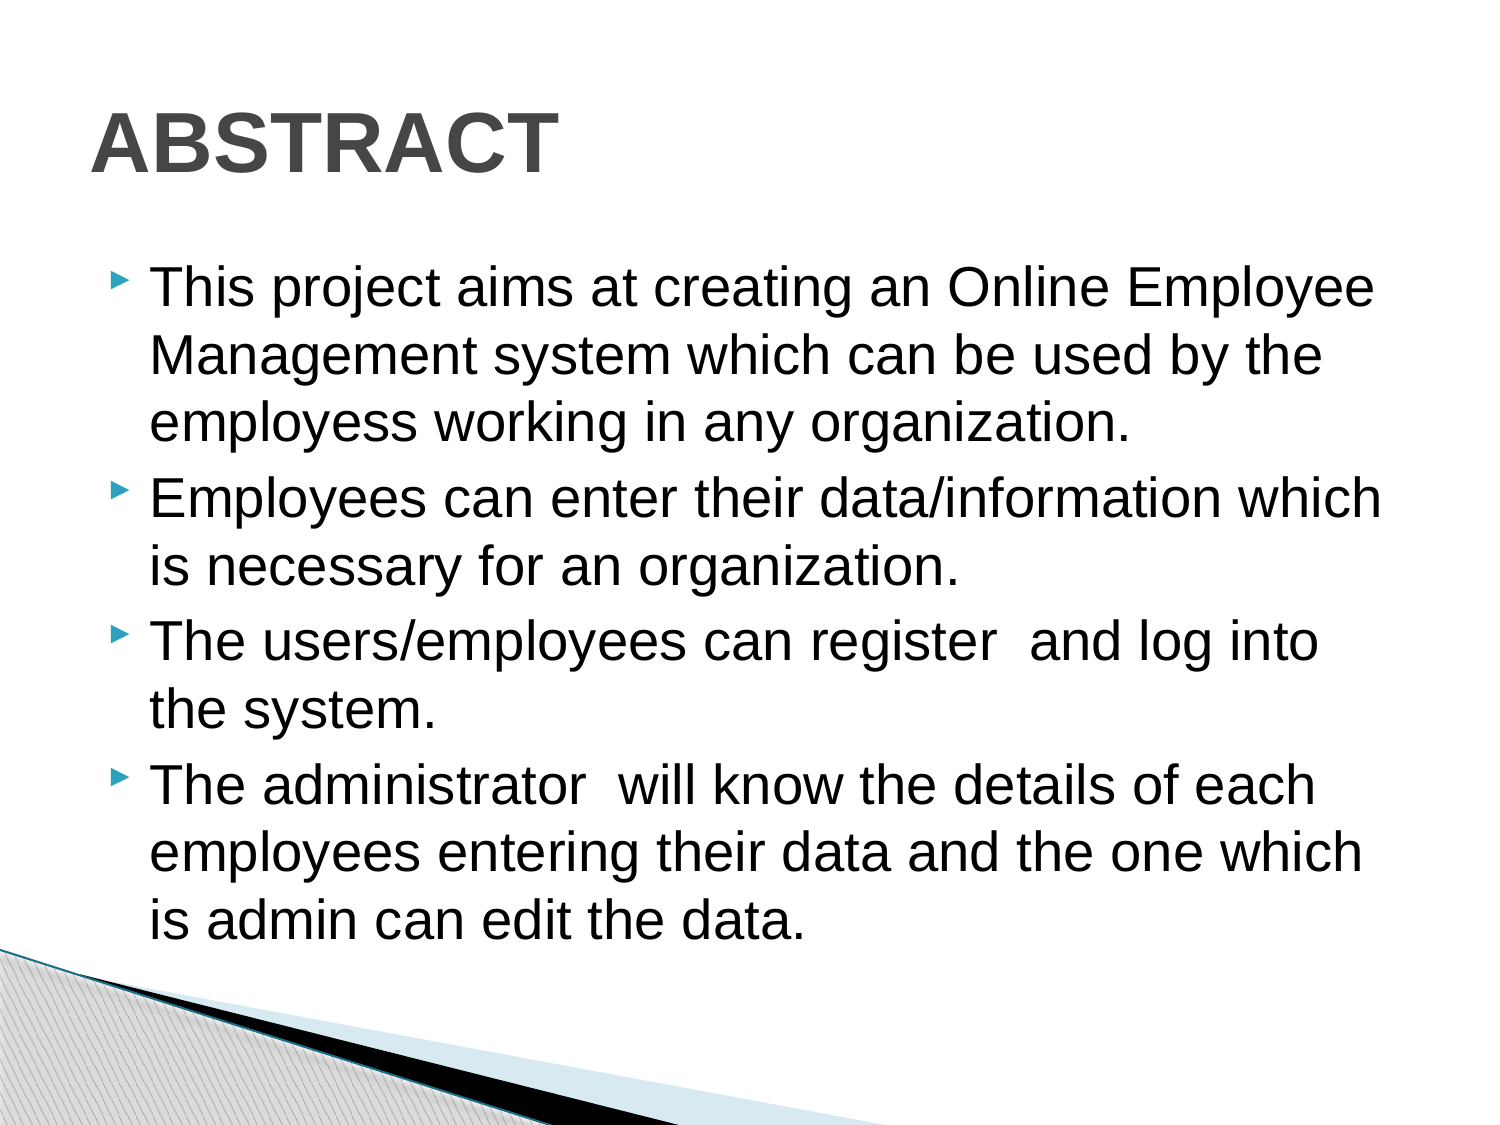

# ABSTRACT
This project aims at creating an Online Employee Management system which can be used by the employess working in any organization.
Employees can enter their data/information which is necessary for an organization.
The users/employees can register  and log into the system.
The administrator  will know the details of each employees entering their data and the one which is admin can edit the data.